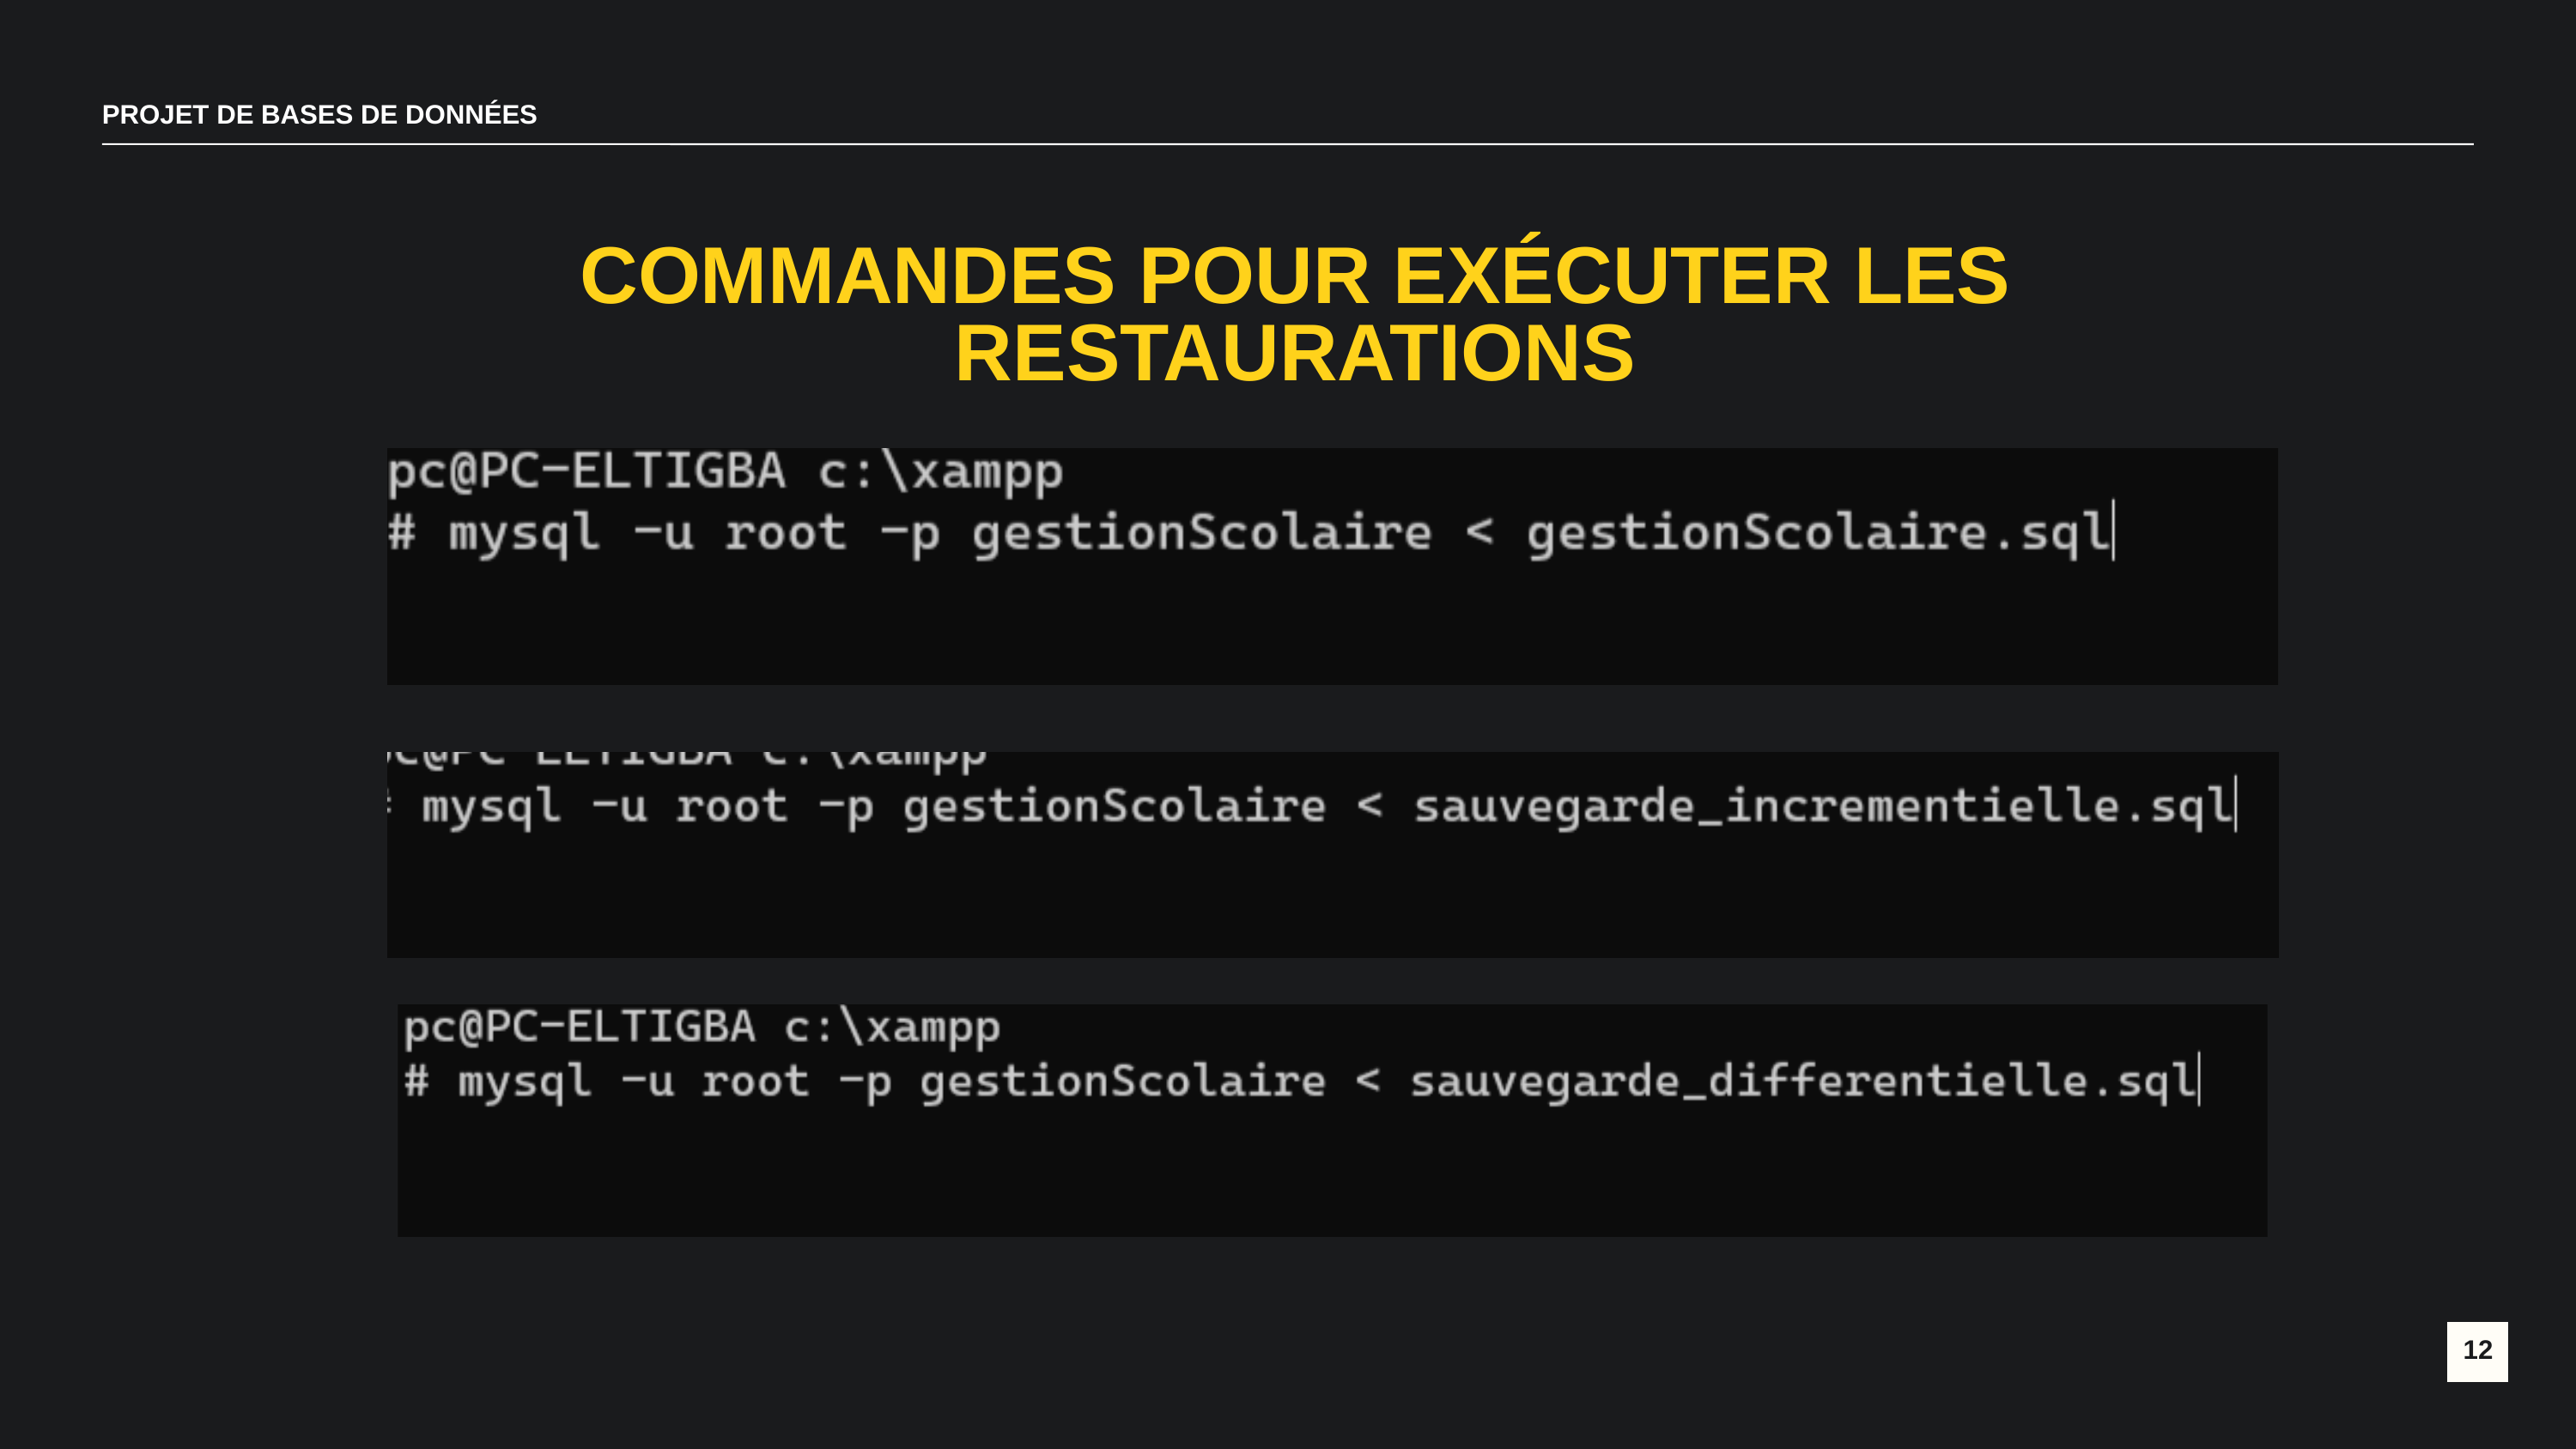

PROJET DE BASES DE DONNÉES

COMMANDES POUR EXÉCUTER LES RESTAURATIONS

12